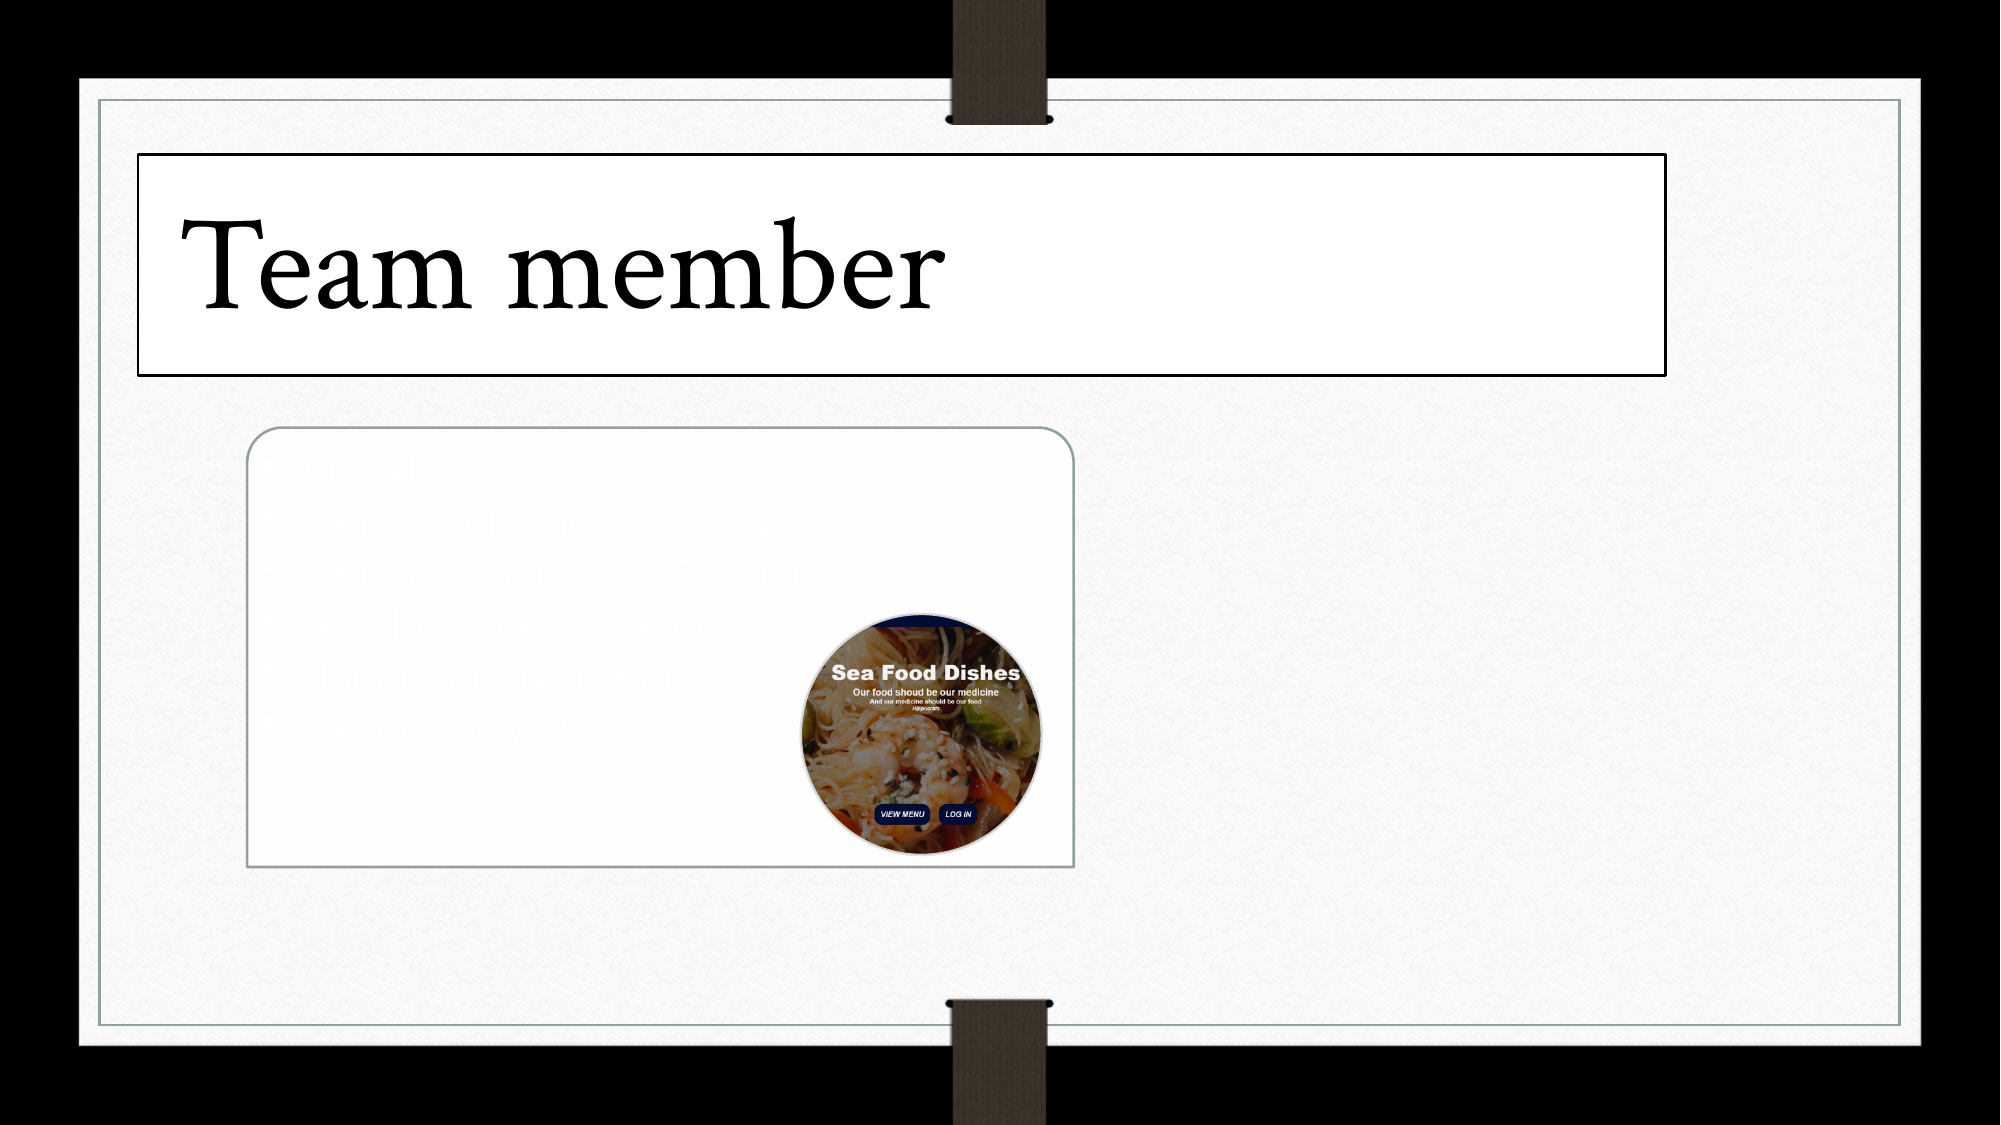

Amr khaled
Fatma mohamed elsayed
Fatma ebrahim abu ELnasr
Ghada ahmed elsayed
Hager hamdy al atar
Farah fawzy awad
Team member